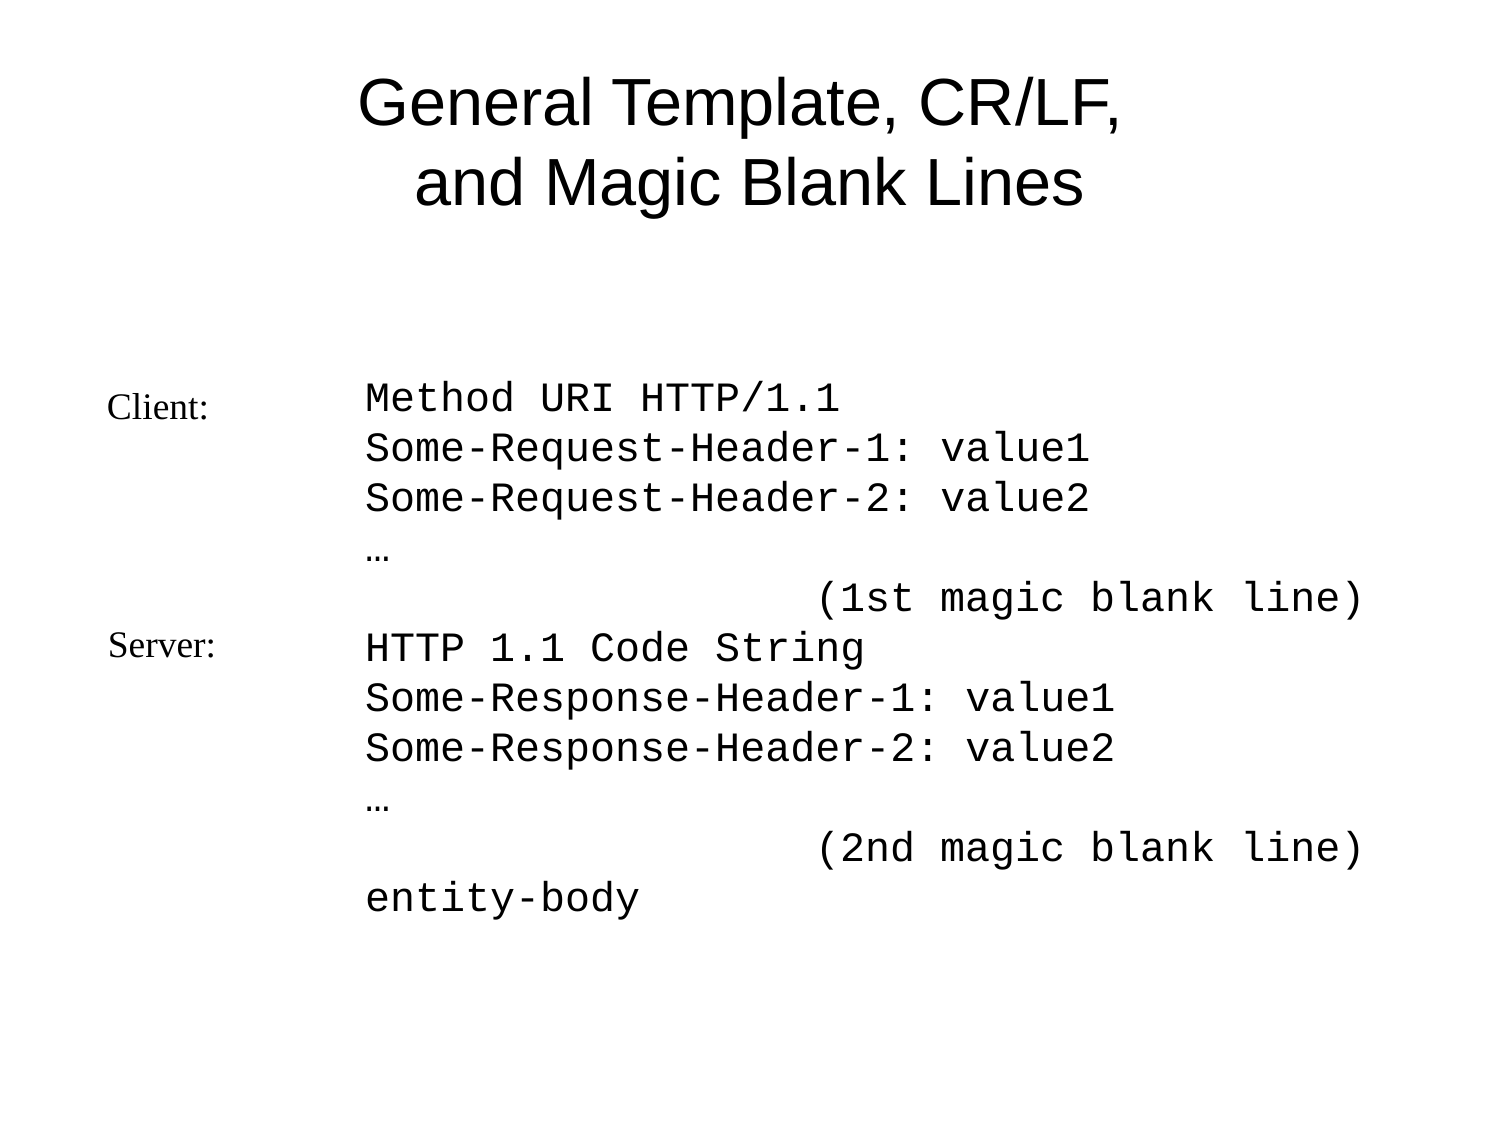

# General Template, CR/LF, and Magic Blank Lines
Method URI HTTP/1.1
Some-Request-Header-1: value1
Some-Request-Header-2: value2
…
			(1st magic blank line)
HTTP 1.1 Code String
Some-Response-Header-1: value1
Some-Response-Header-2: value2
…
			(2nd magic blank line)
entity-body
Client:
Server: